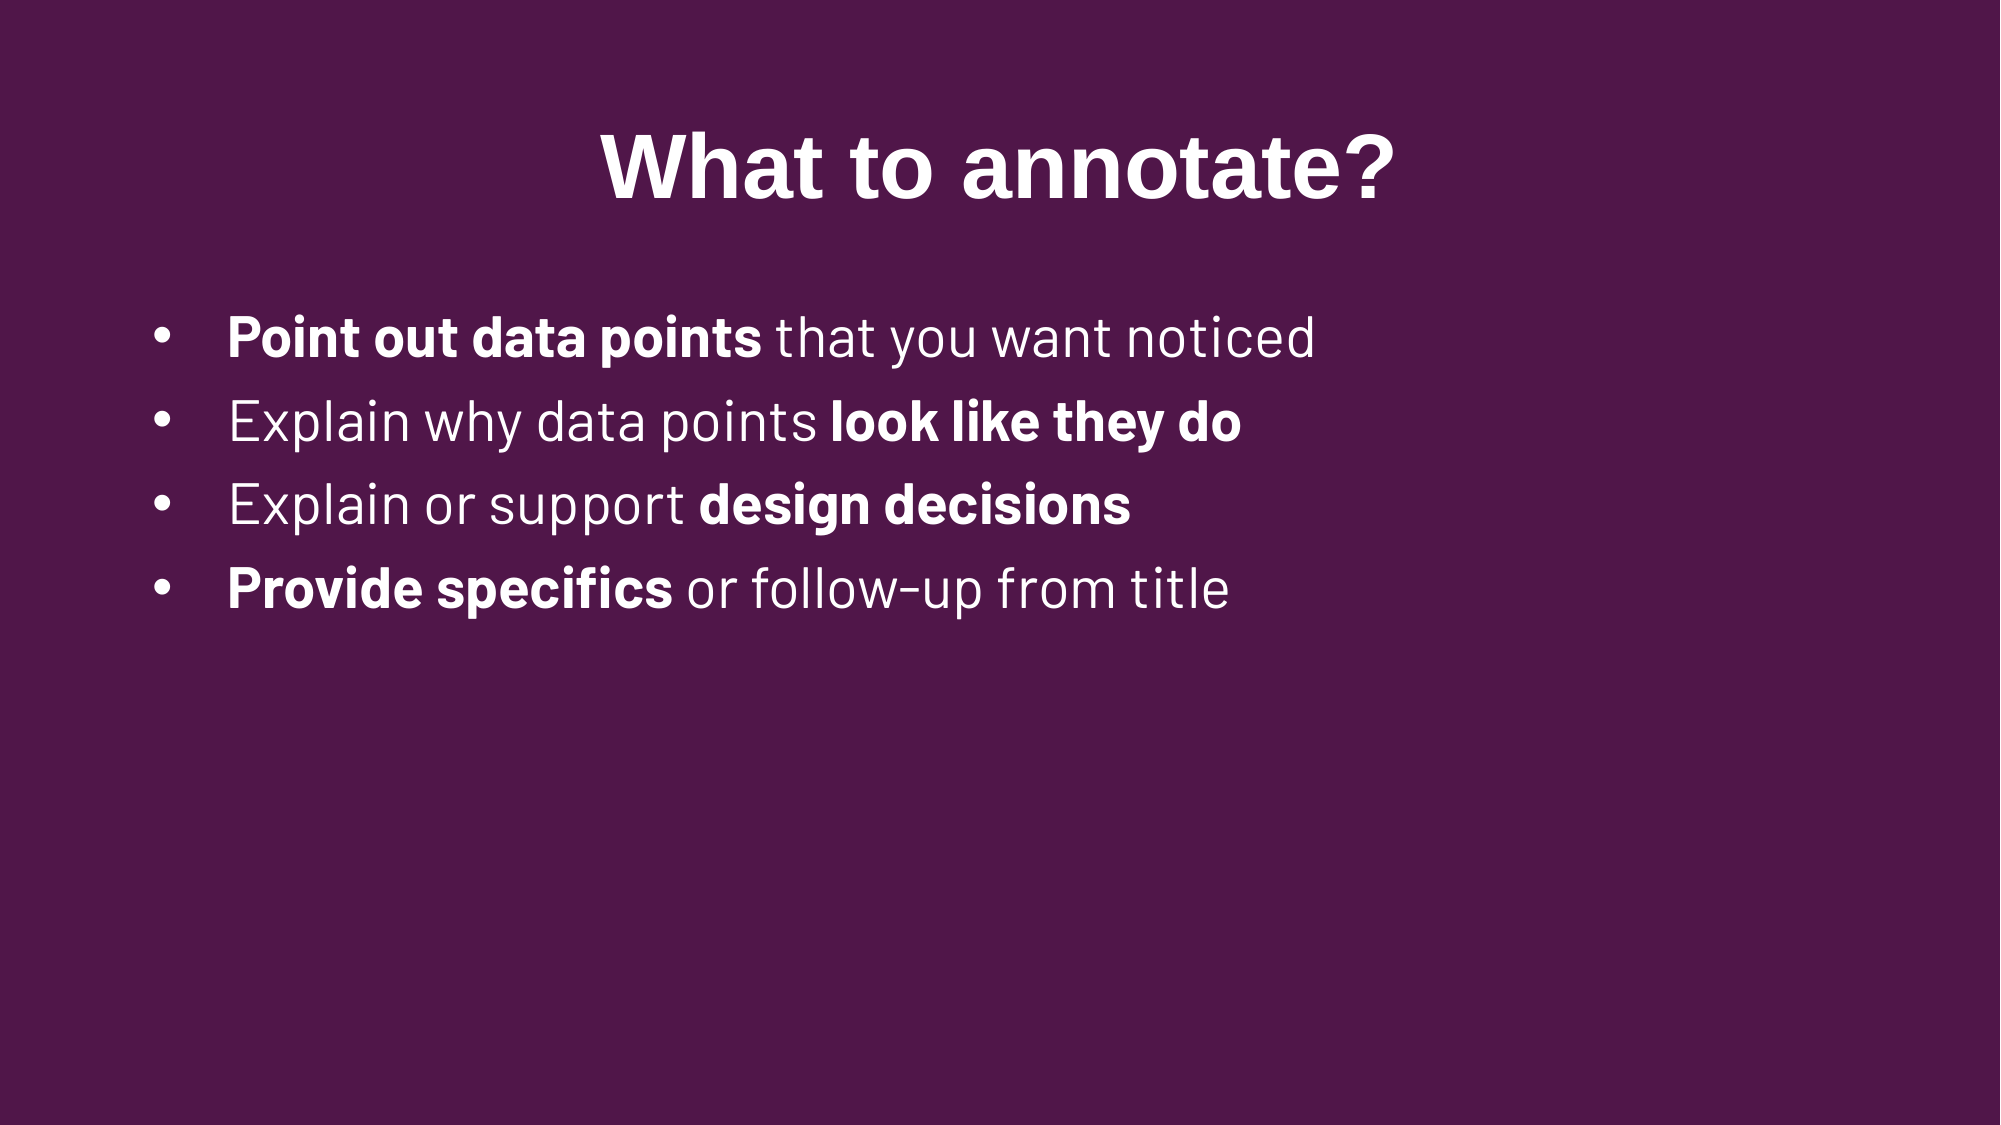

# What to annotate?
Point out data points that you want noticed
Explain why data points look like they do
Explain or support design decisions
Provide specifics or follow-up from title